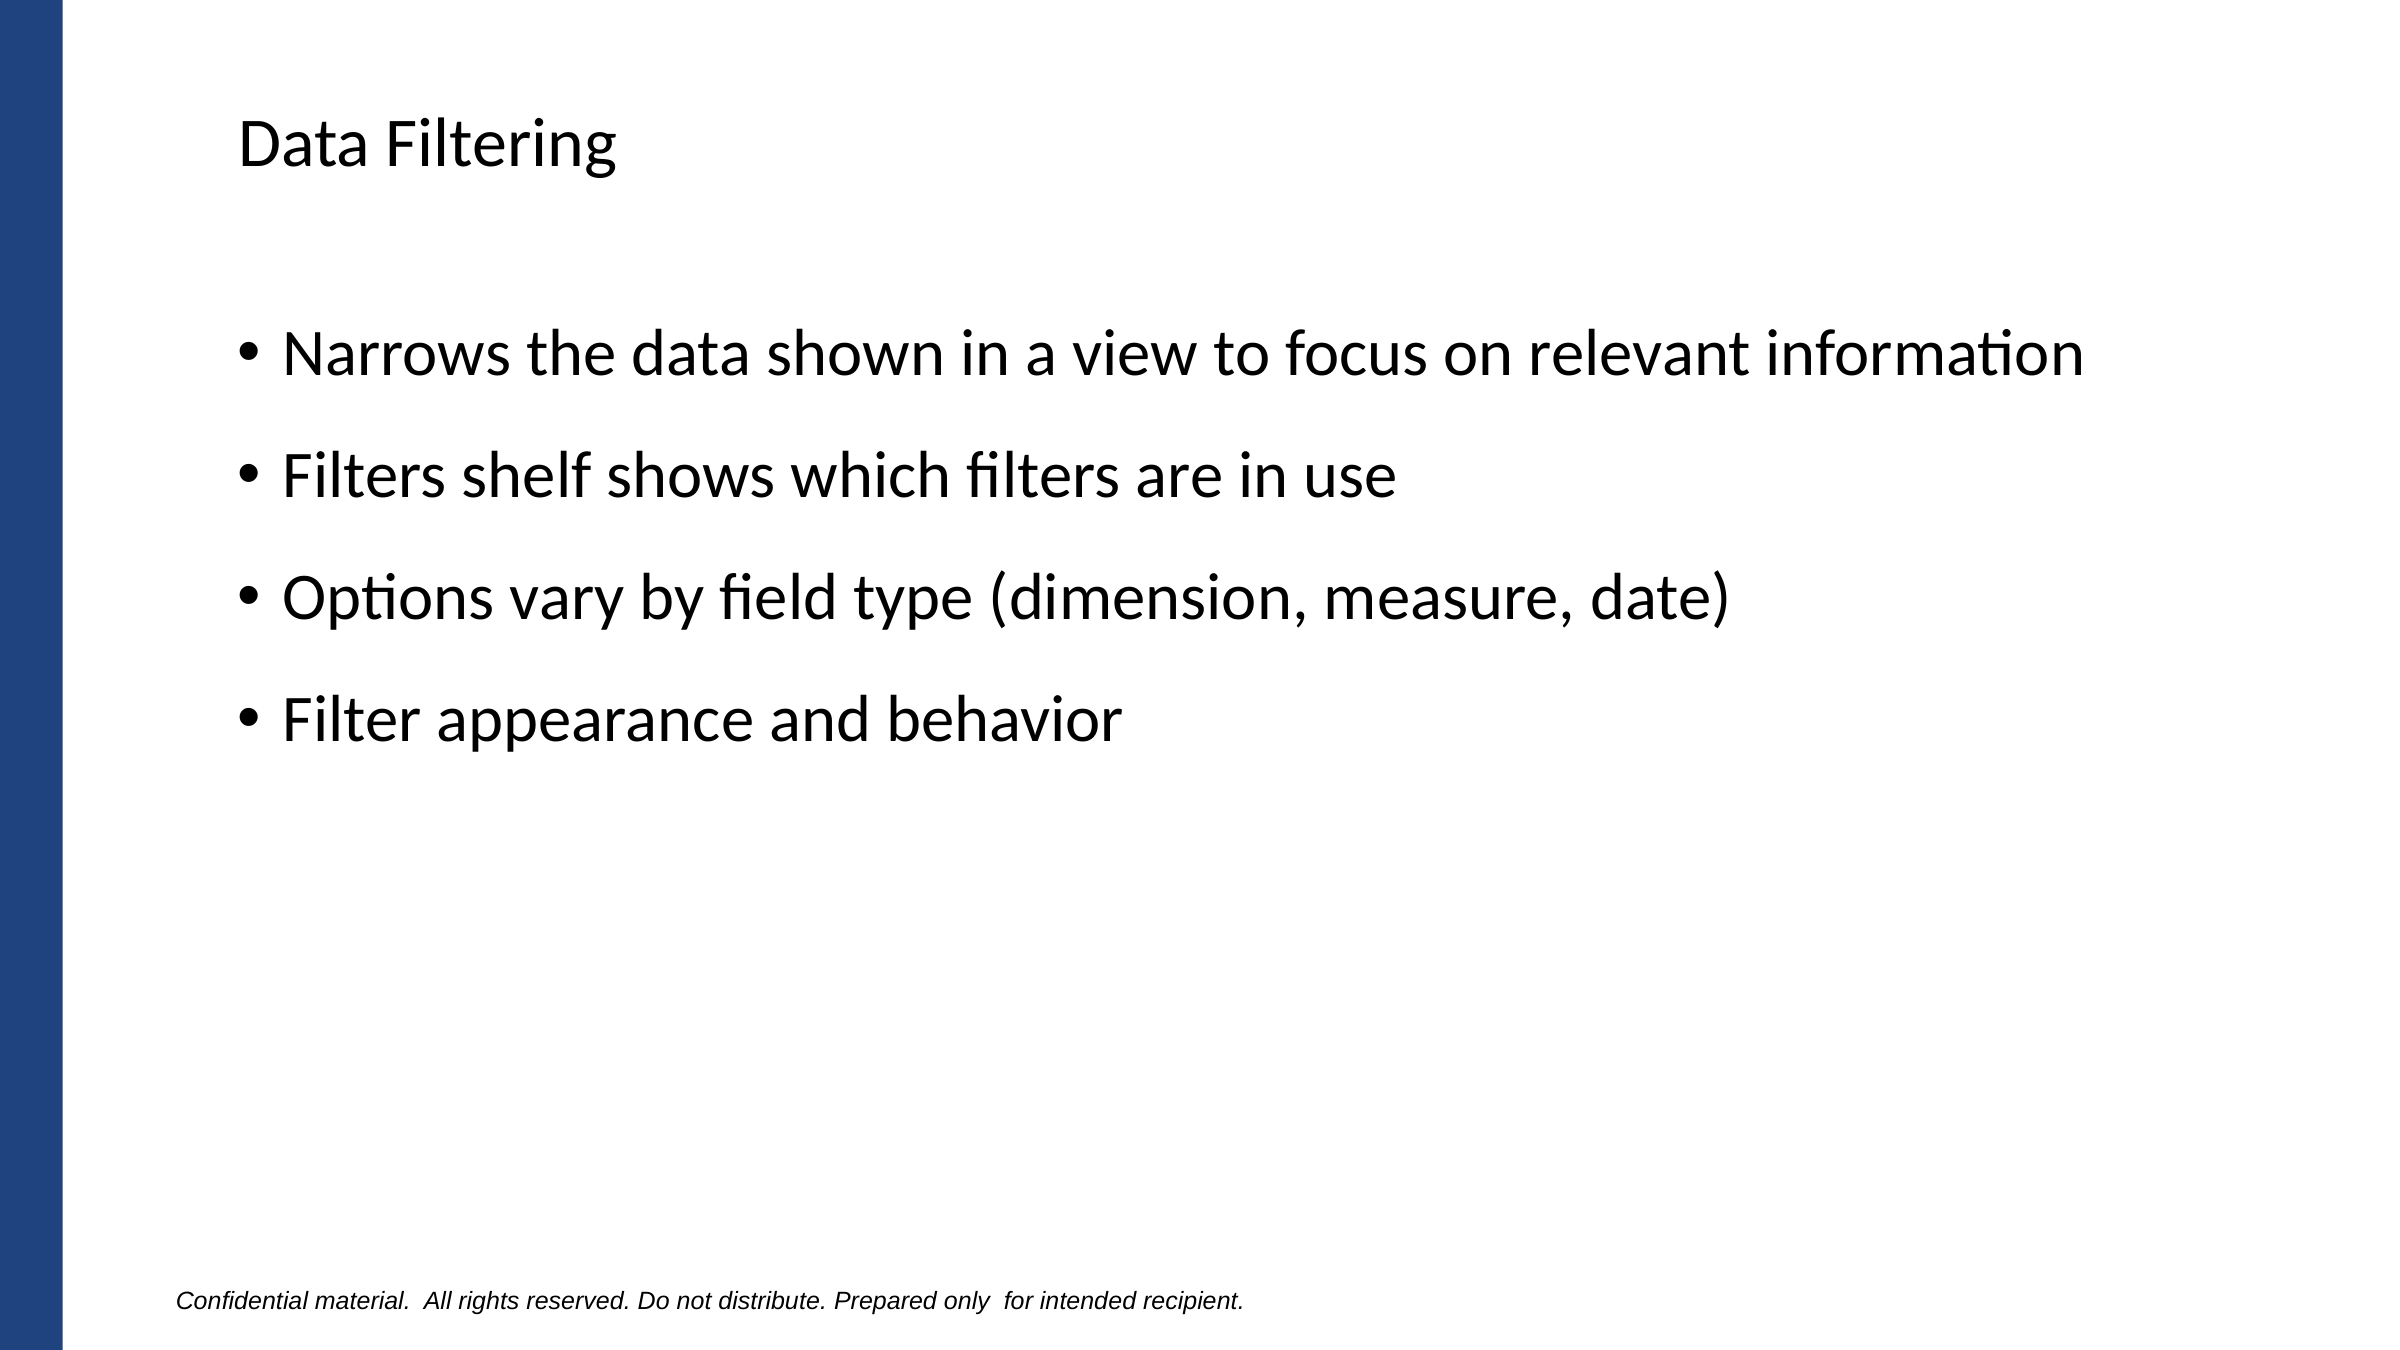

Data Filtering
Narrows the data shown in a view to focus on relevant information
Filters shelf shows which filters are in use
Options vary by field type (dimension, measure, date)
Filter appearance and behavior